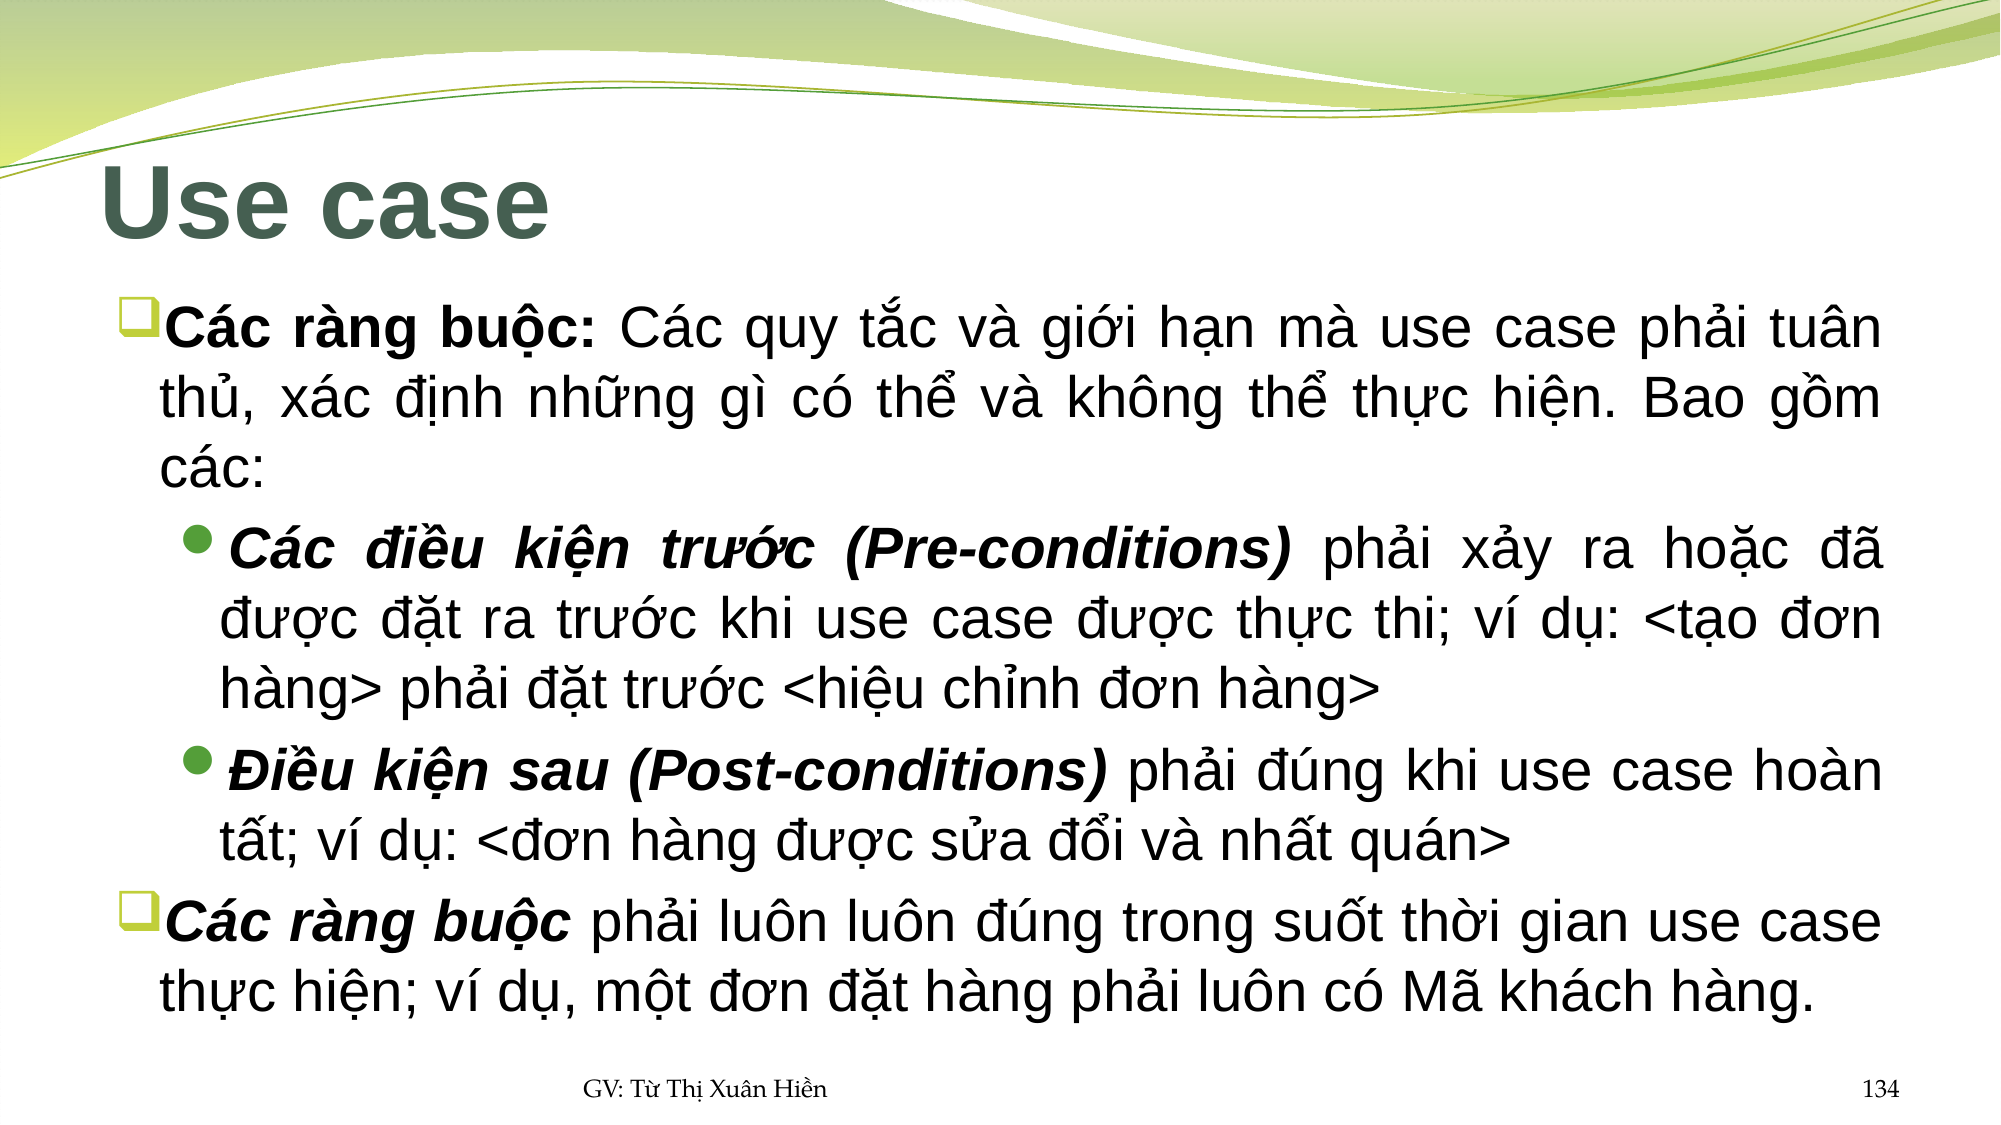

# Use case
Các ràng buộc: Các quy tắc và giới hạn mà use case phải tuân thủ, xác định những gì có thể và không thể thực hiện. Bao gồm các:
Các điều kiện trước (Pre-conditions) phải xảy ra hoặc đã được đặt ra trước khi use case được thực thi; ví dụ: <tạo đơn hàng> phải đặt trước <hiệu chỉnh đơn hàng>
Điều kiện sau (Post-conditions) phải đúng khi use case hoàn tất; ví dụ: <đơn hàng được sửa đổi và nhất quán>
Các ràng buộc phải luôn luôn đúng trong suốt thời gian use case thực hiện; ví dụ, một đơn đặt hàng phải luôn có Mã khách hàng.

GV: Từ Thị Xuân Hiền
134